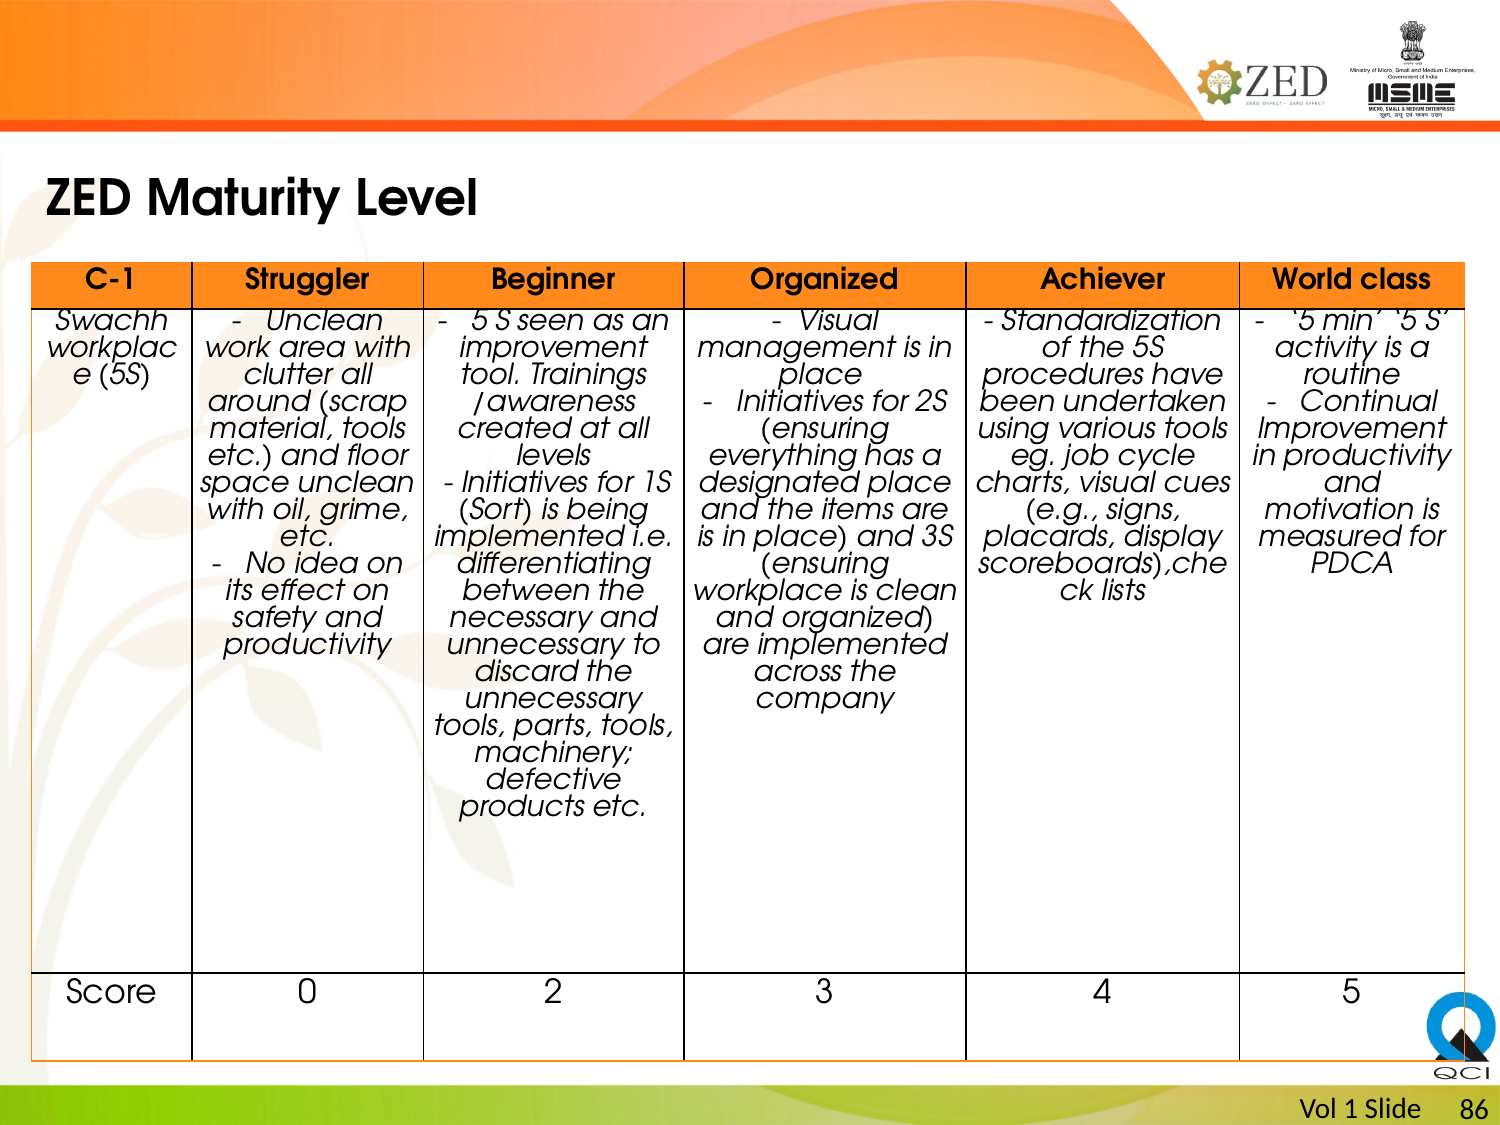

ZED Maturity Level
| C-1 | Struggler | Beginner | Organized | Achiever | World class |
| --- | --- | --- | --- | --- | --- |
| Swachh workplace (5S) | -   Unclean work area with clutter all around (scrap material, tools etc.) and floor space unclean with oil, grime, etc. -   No idea on its effect on safety and productivity | -   5 S seen as an improvement tool. Trainings /awareness created at all levels - Initiatives for 1S (Sort) is being implemented i.e. differentiating between the necessary and unnecessary to discard the unnecessary tools, parts, tools, machinery; defective products etc. | -  Visual management is in place -   Initiatives for 2S (ensuring everything has a designated place and the items are is in place) and 3S (ensuring workplace is clean and organized) are implemented across the company | - Standardization of the 5S procedures have been undertaken using various tools eg. job cycle charts, visual cues (e.g., signs, placards, display scoreboards),check lists | -   ‘5 min’ ‘5 S’ activity is a routine -   Continual Improvement in productivity and motivation is measured for PDCA |
| Score | 0 | 2 | 3 | 4 | 5 |